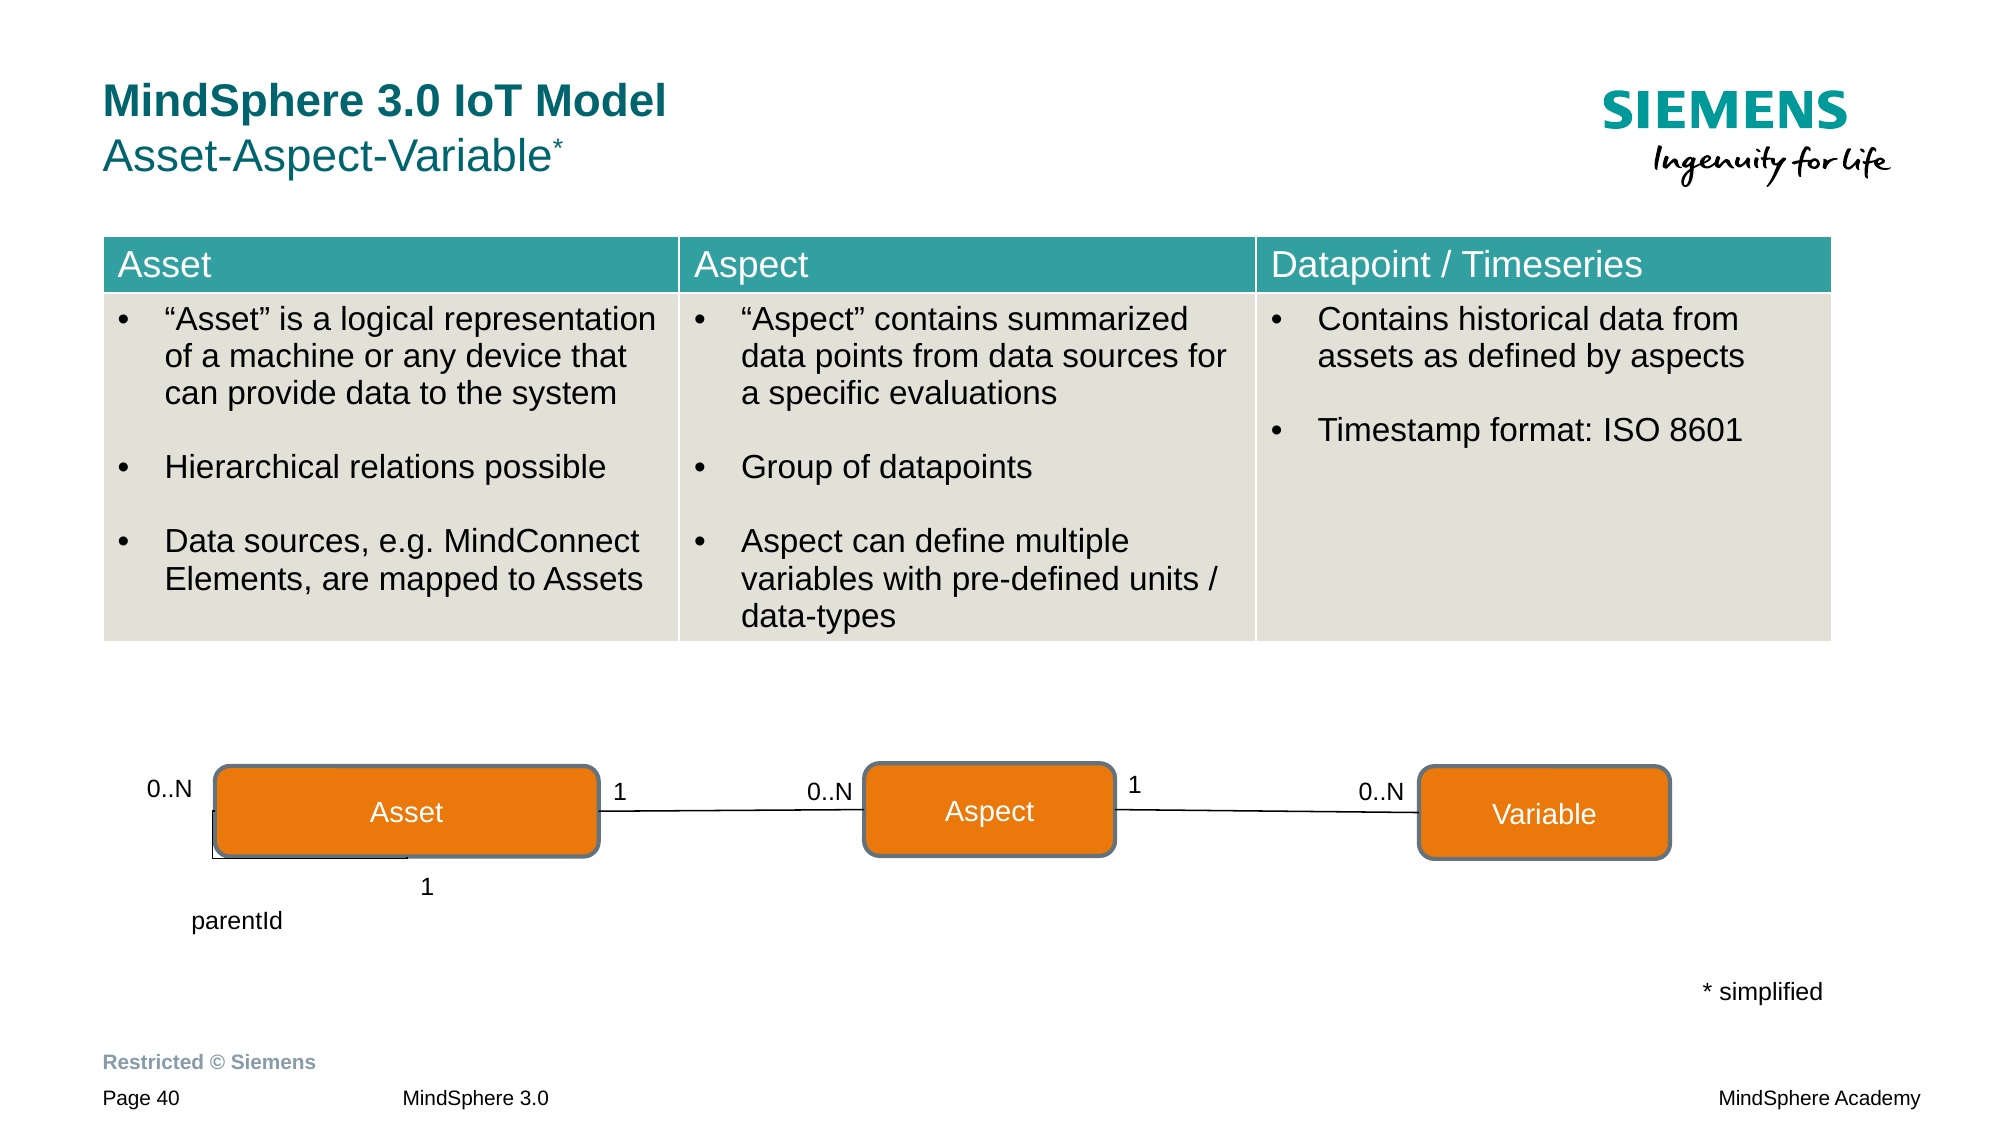

# MindSphere 3.0 IoT Model Asset-Aspect-Variable*
| Asset | Aspect | Datapoint / Timeseries |
| --- | --- | --- |
| “Asset” is a logical representation of a machine or any device that can provide data to the system Hierarchical relations possible Data sources, e.g. MindConnect Elements, are mapped to Assets | “Aspect” contains summarized data points from data sources for a specific evaluations Group of datapoints Aspect can define multiple variables with pre-defined units / data-types | Contains historical data from assets as defined by aspects Timestamp format: ISO 8601 |
Aspect
Asset
1
Variable
0..N
1
0..N
0..N
1
parentId
* simplified